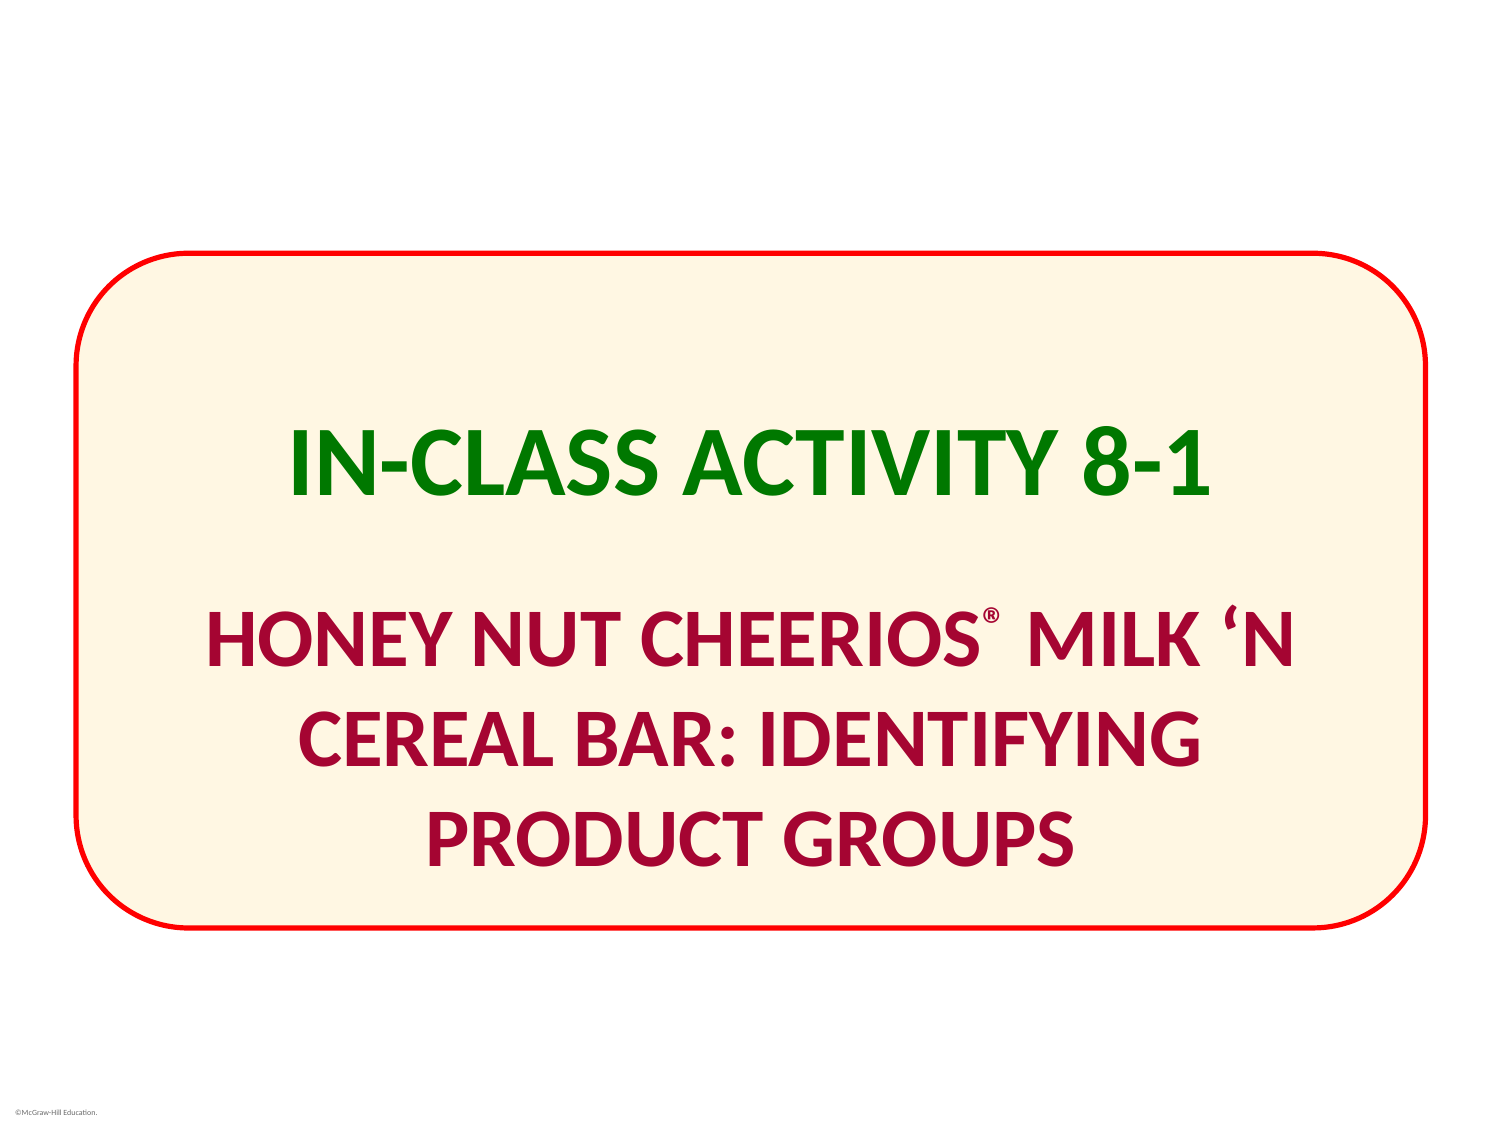

# IN-CLASS ACTIVITY 8-1
HONEY NUT CHEERIOS® MILK ‘N CEREAL BAR: IDENTIFYING PRODUCT GROUPS